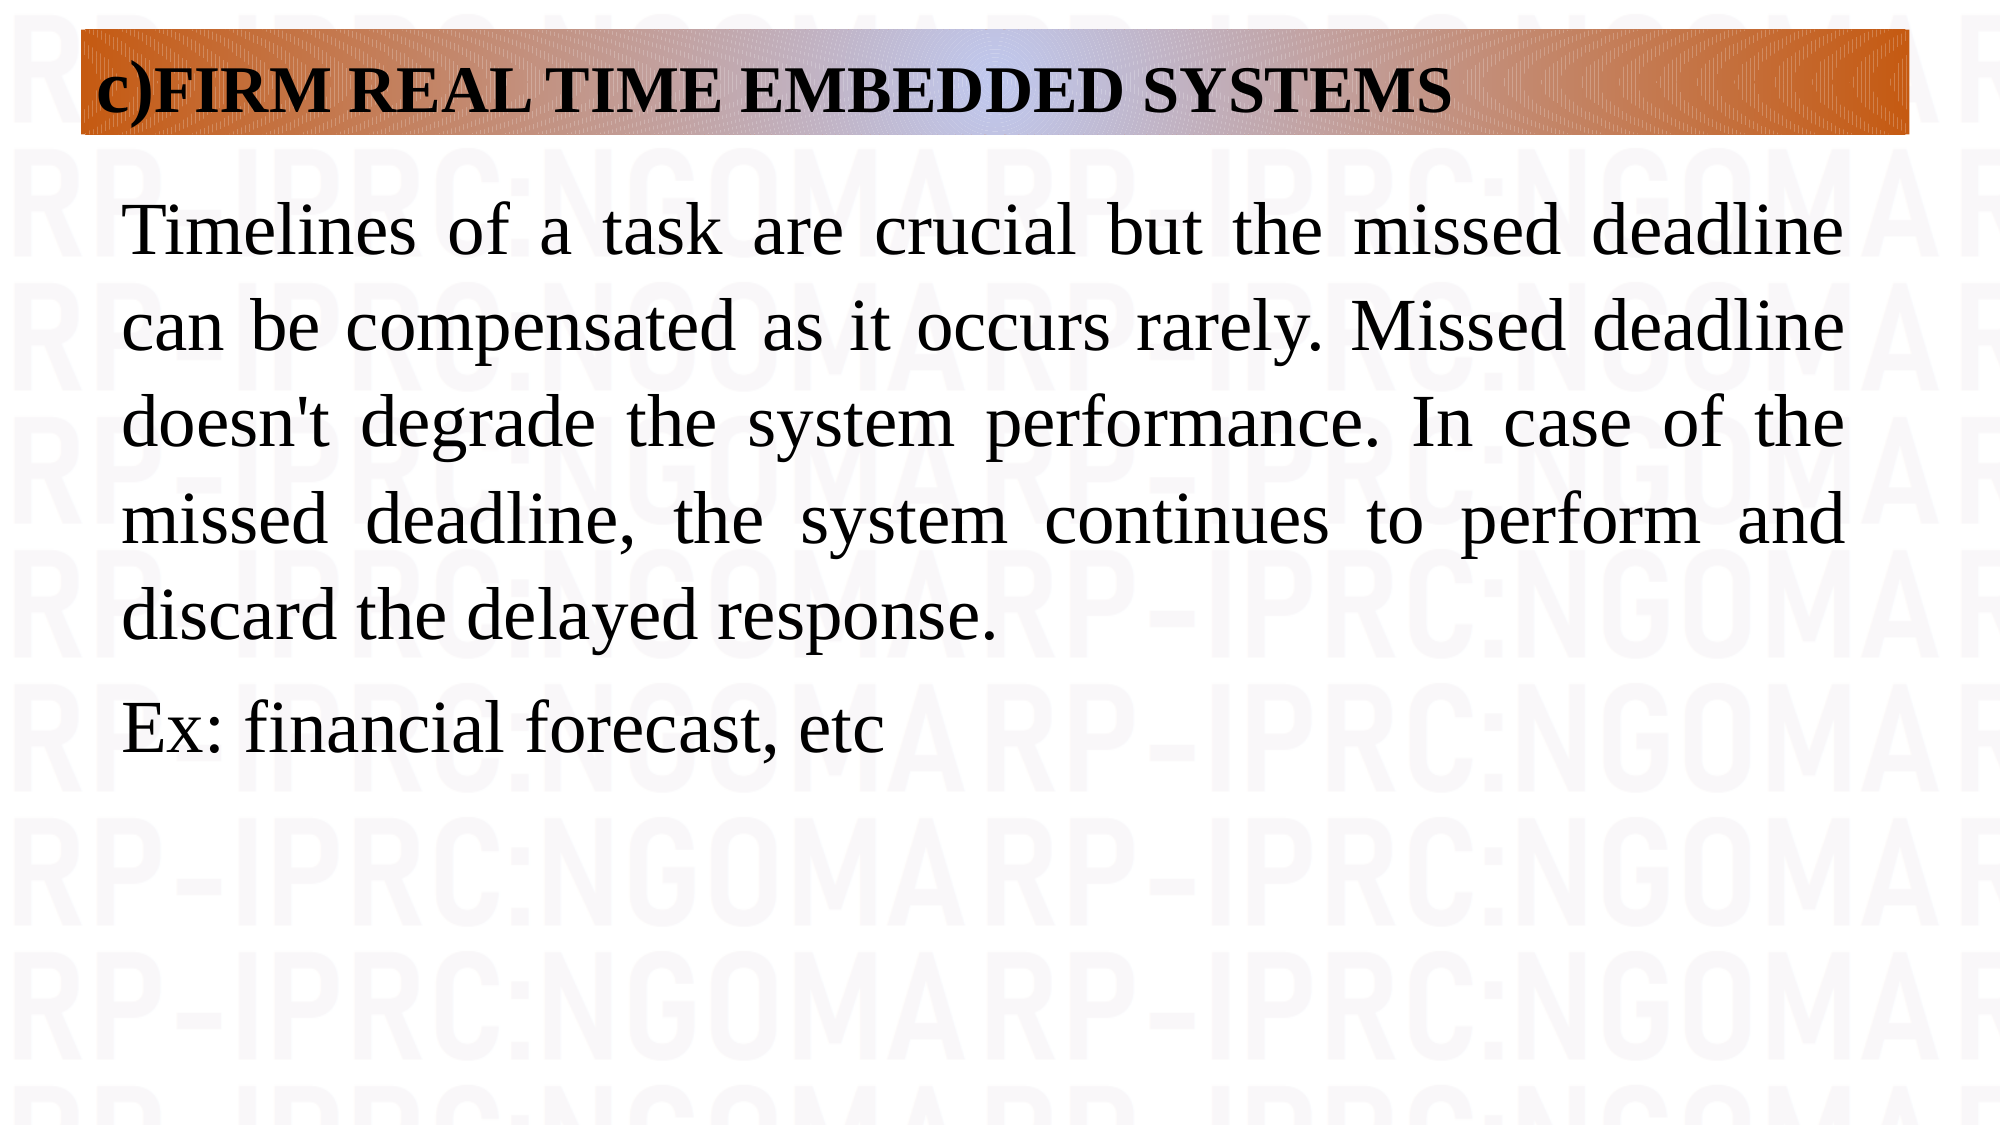

c)FIRM REAL TIME EMBEDDED SYSTEMS
Timelines of a task are crucial but the missed deadline can be compensated as it occurs rarely. Missed deadline doesn't degrade the system performance. In case of the missed deadline, the system continues to perform and discard the delayed response.
Ex: financial forecast, etc